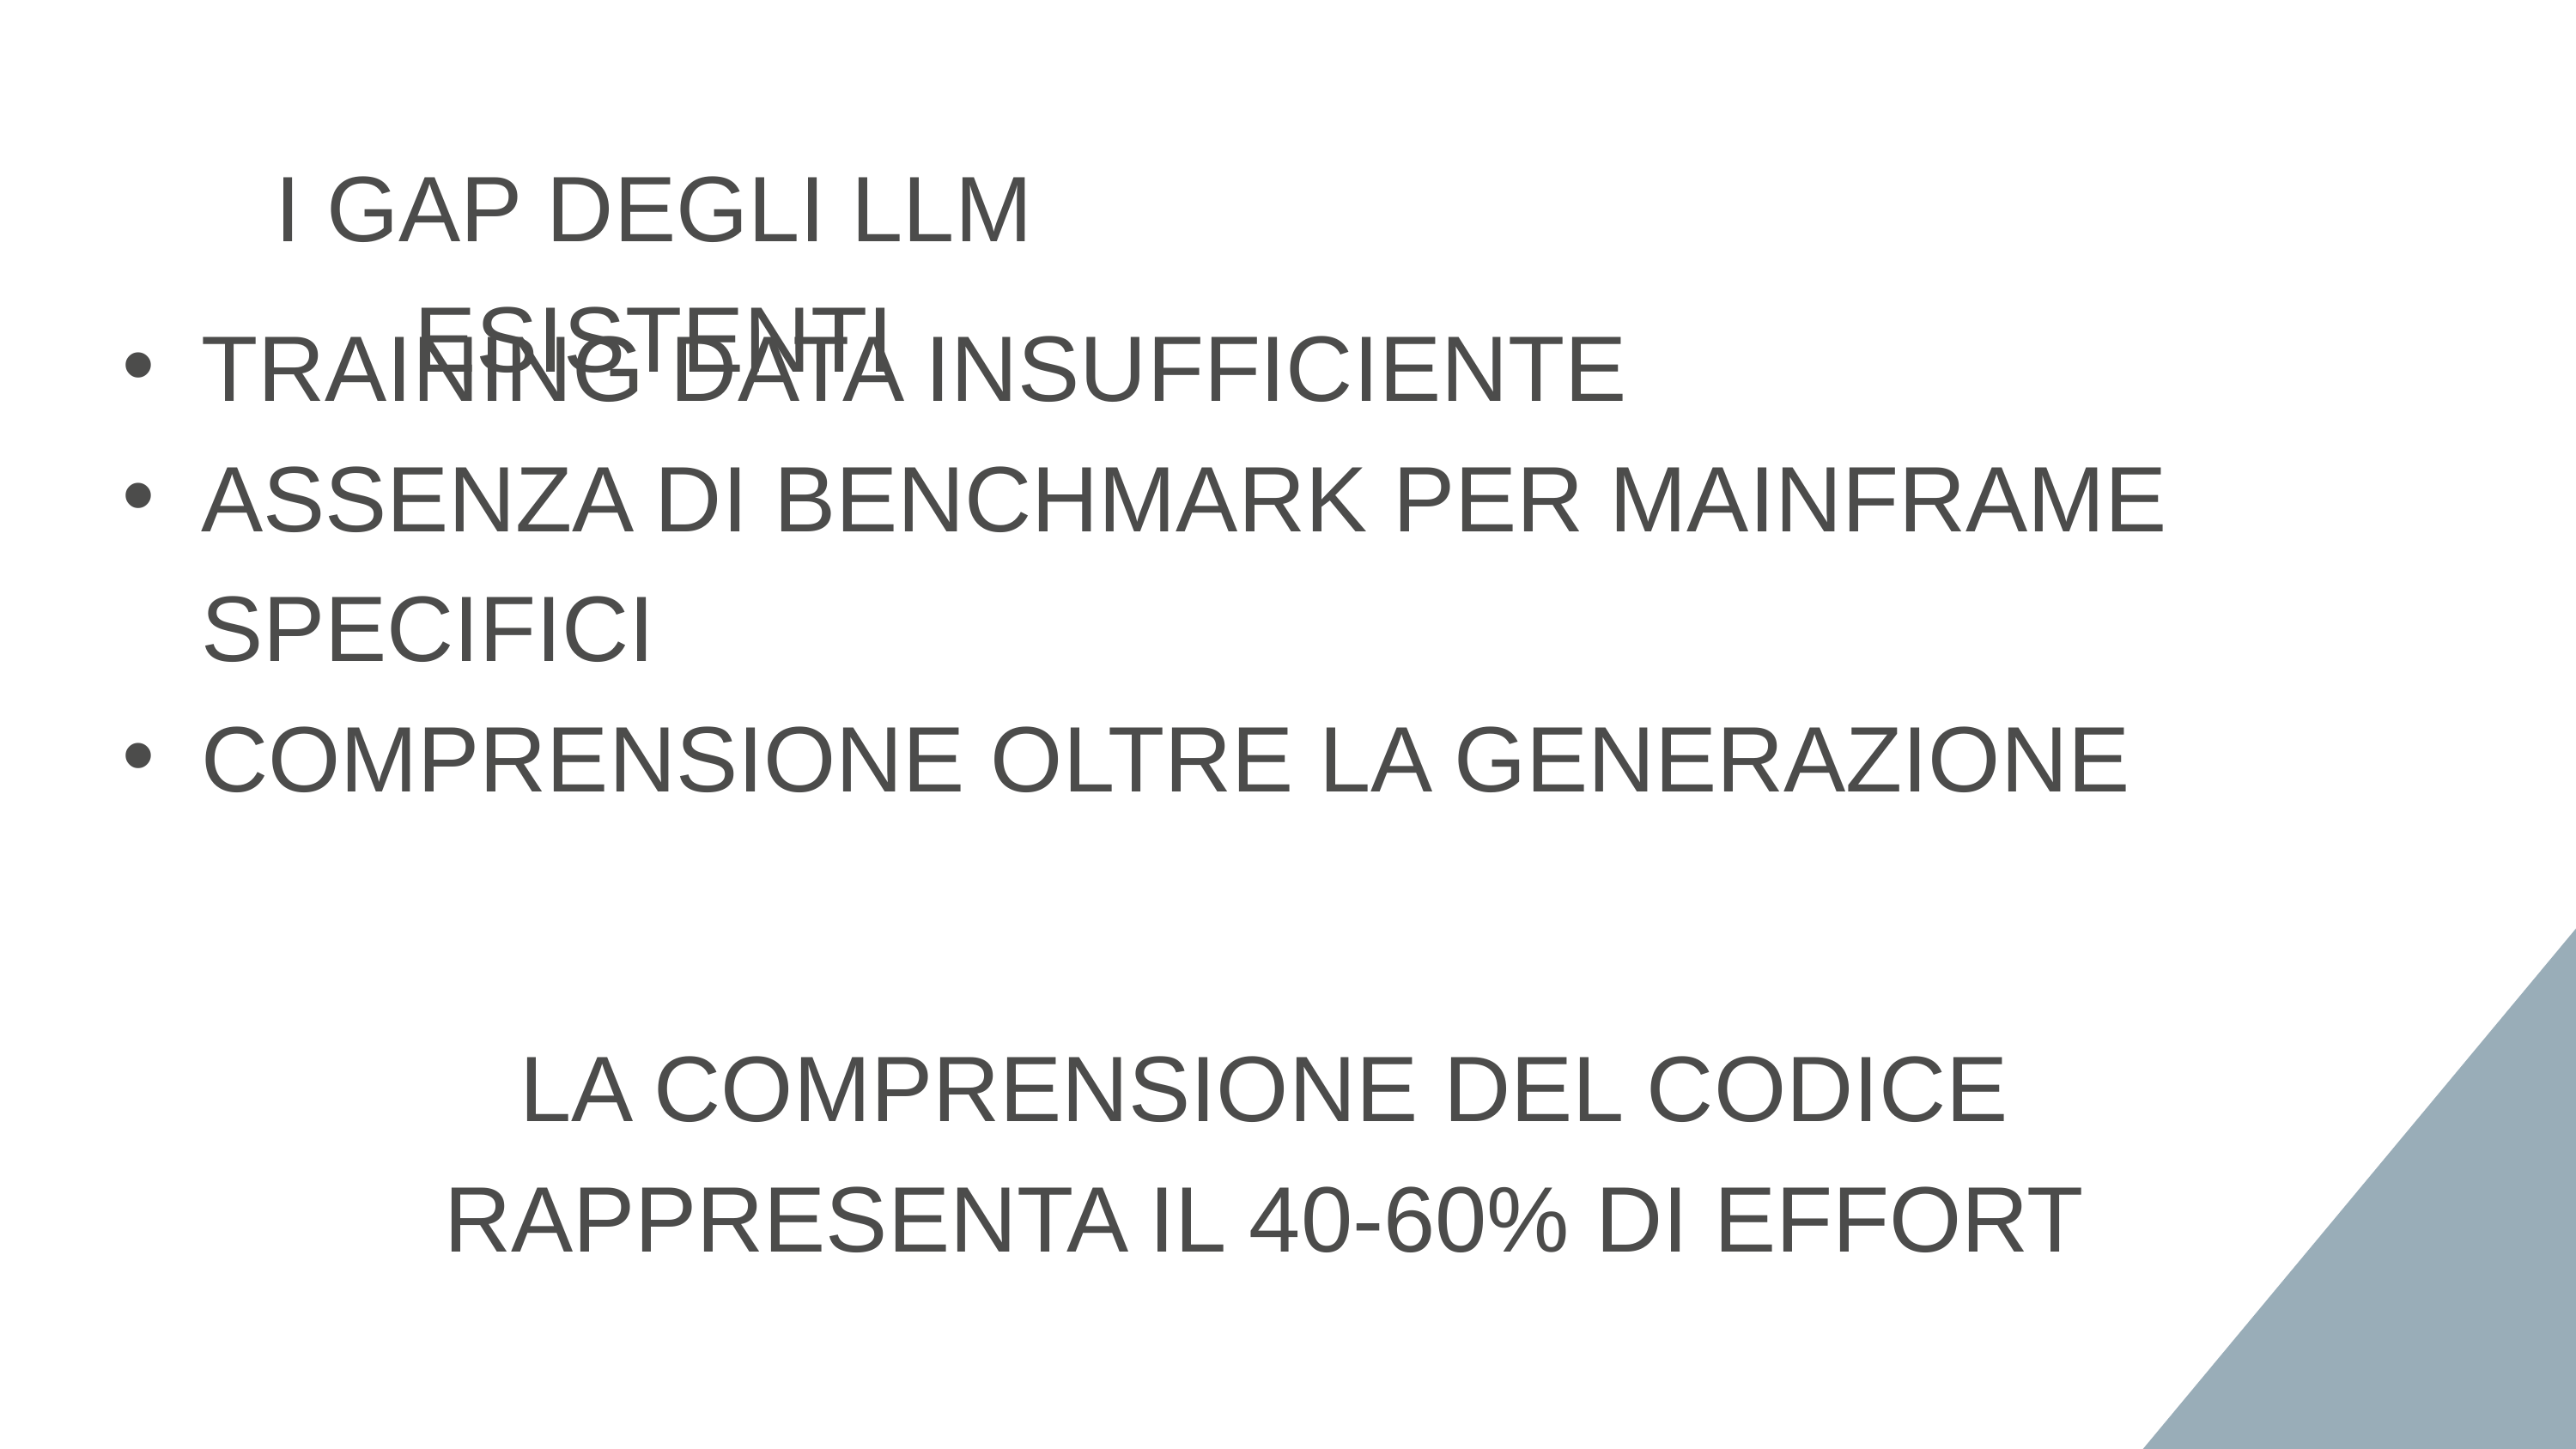

I GAP DEGLI LLM ESISTENTI
TRAINING DATA INSUFFICIENTE
ASSENZA DI BENCHMARK PER MAINFRAME SPECIFICI
COMPRENSIONE OLTRE LA GENERAZIONE

LA COMPRENSIONE DEL CODICE RAPPRESENTA IL 40-60% DI EFFORT